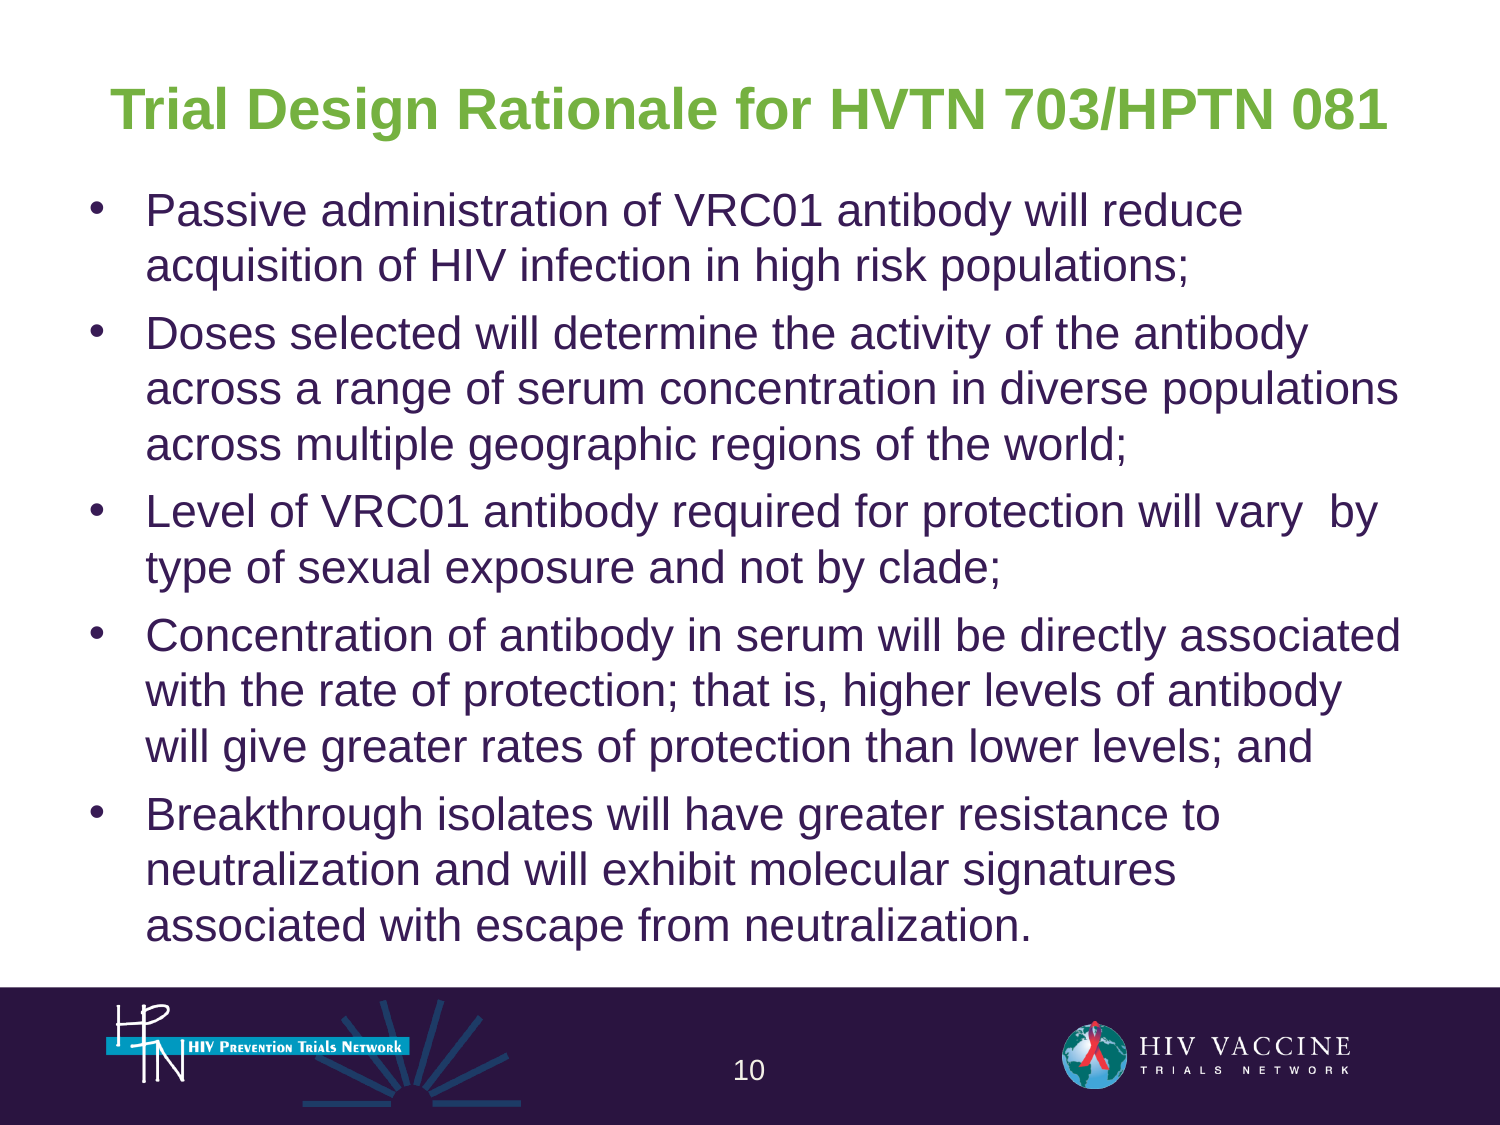

# Trial Design Rationale for HVTN 703/HPTN 081
Passive administration of VRC01 antibody will reduce acquisition of HIV infection in high risk populations;
Doses selected will determine the activity of the antibody across a range of serum concentration in diverse populations across multiple geographic regions of the world;
Level of VRC01 antibody required for protection will vary  by type of sexual exposure and not by clade;
Concentration of antibody in serum will be directly associated with the rate of protection; that is, higher levels of antibody will give greater rates of protection than lower levels; and
Breakthrough isolates will have greater resistance to neutralization and will exhibit molecular signatures associated with escape from neutralization.

10